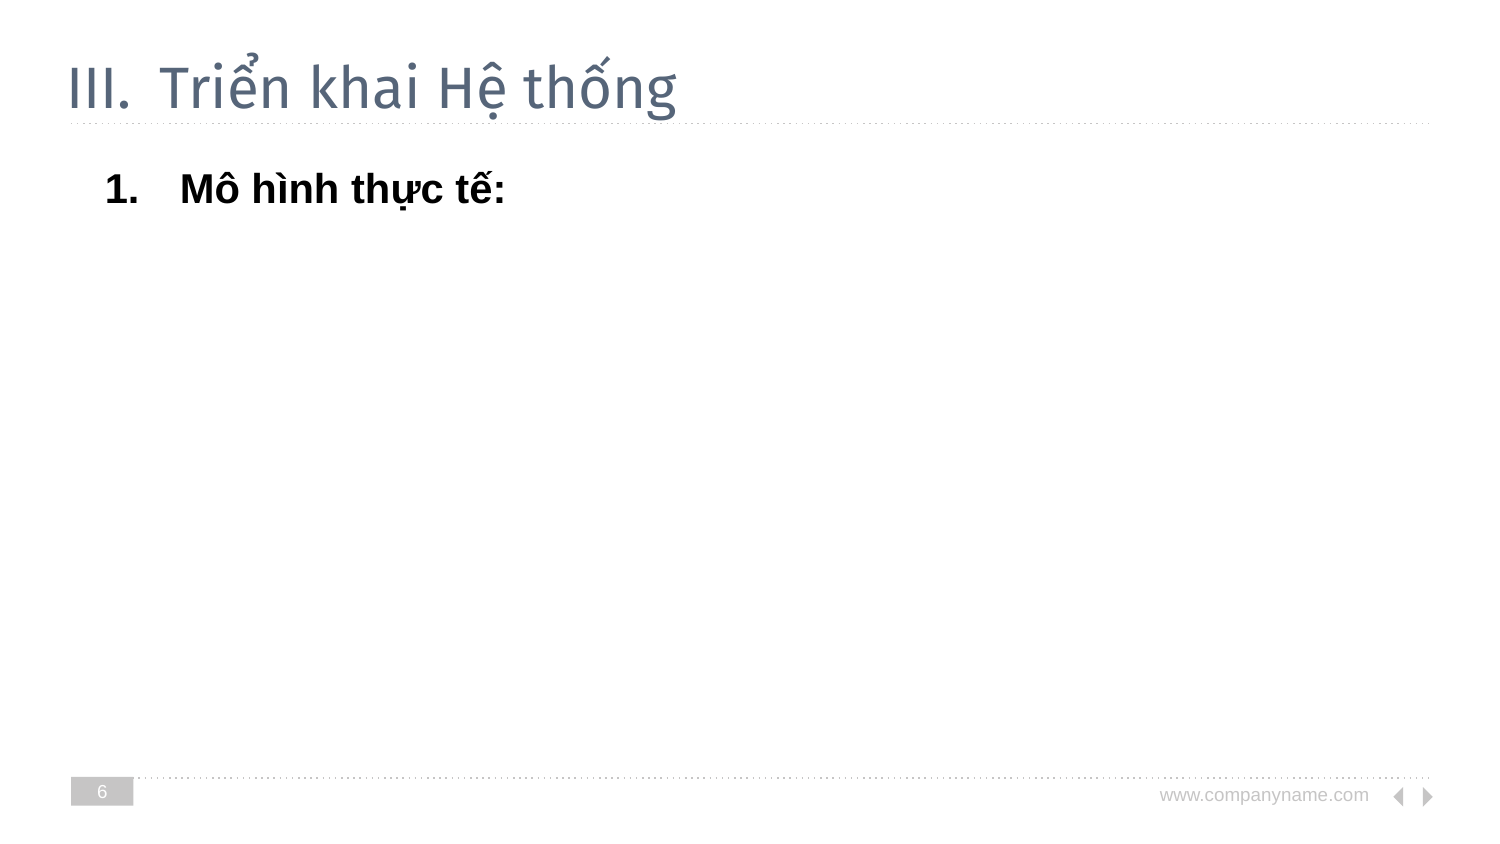

# Triển khai Hệ thống
Mô hình thực tế:

6